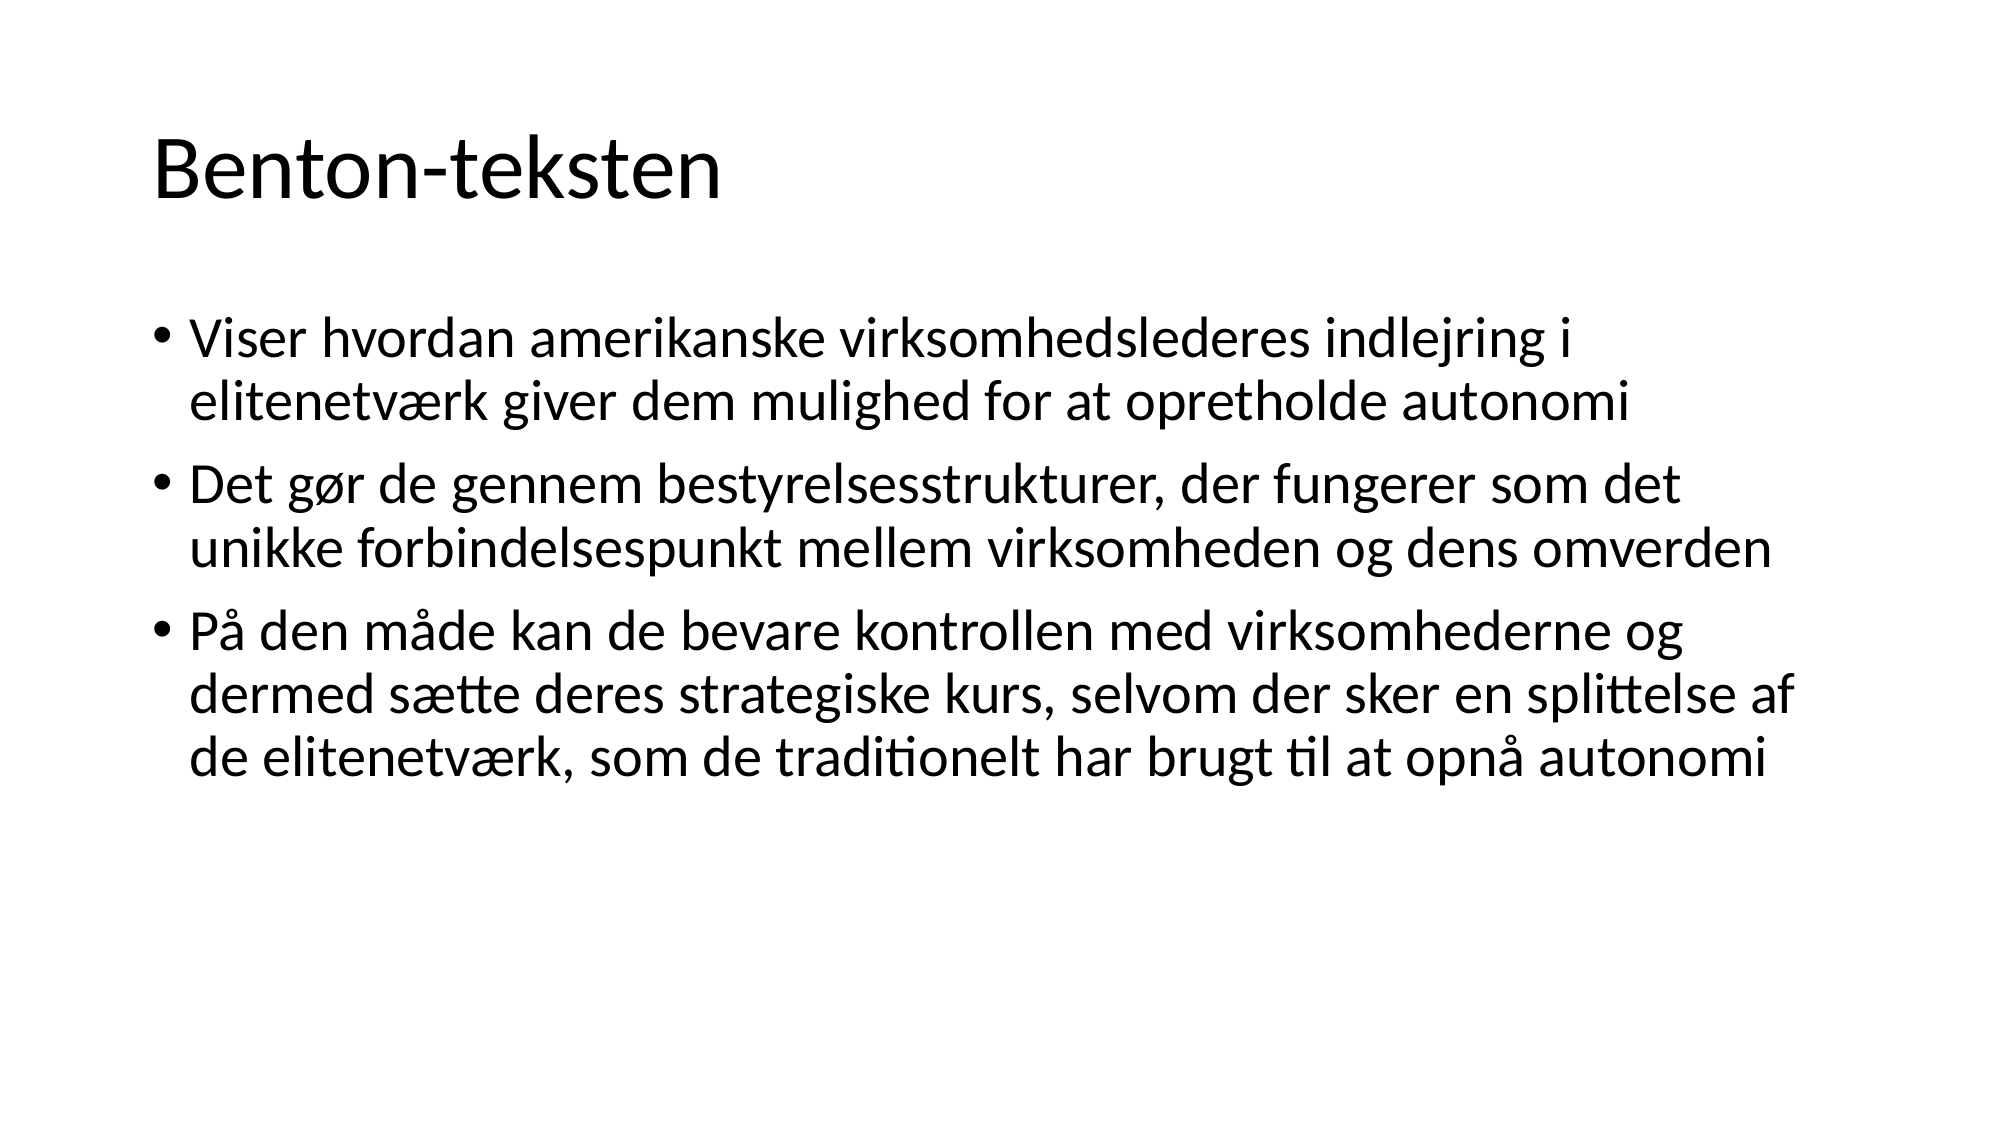

# Benton-teksten
Viser hvordan amerikanske virksomhedslederes indlejring i elitenetværk giver dem mulighed for at opretholde autonomi
Det gør de gennem bestyrelsesstrukturer, der fungerer som det unikke forbindelsespunkt mellem virksomheden og dens omverden
På den måde kan de bevare kontrollen med virksomhederne og dermed sætte deres strategiske kurs, selvom der sker en splittelse af de elitenetværk, som de traditionelt har brugt til at opnå autonomi